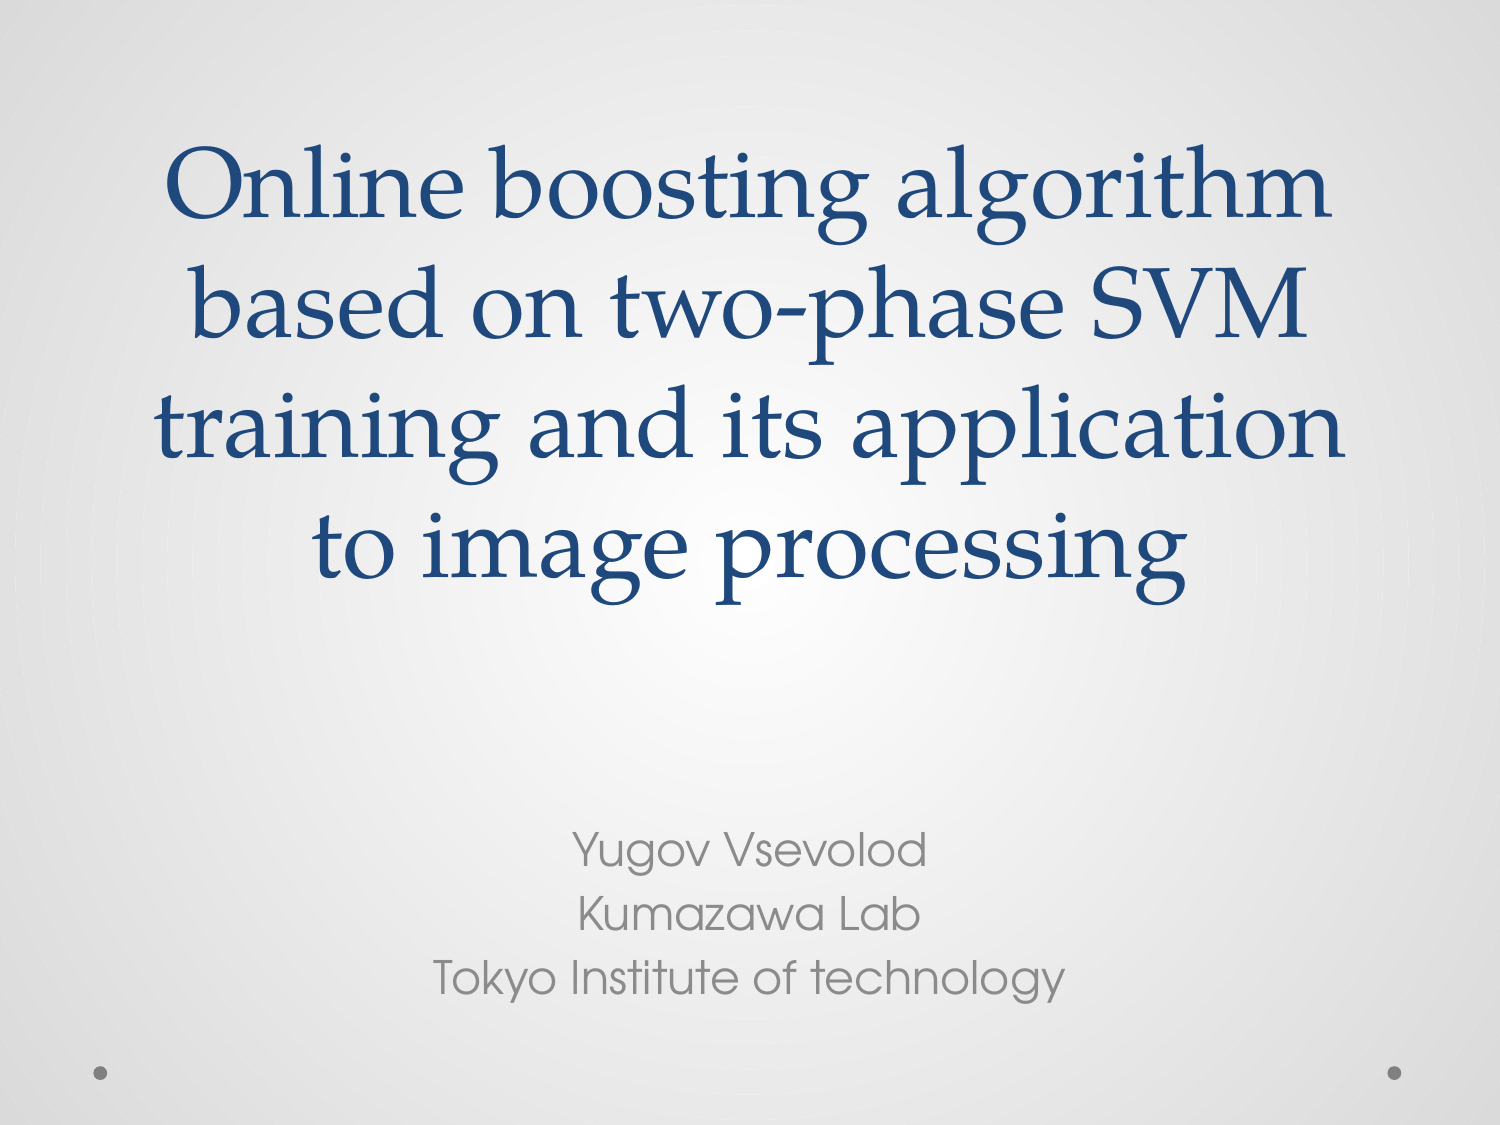

# Online boosting algorithm based on two-phase SVM training and its application to image processing
Yugov Vsevolod
Kumazawa Lab
Tokyo Institute of technology